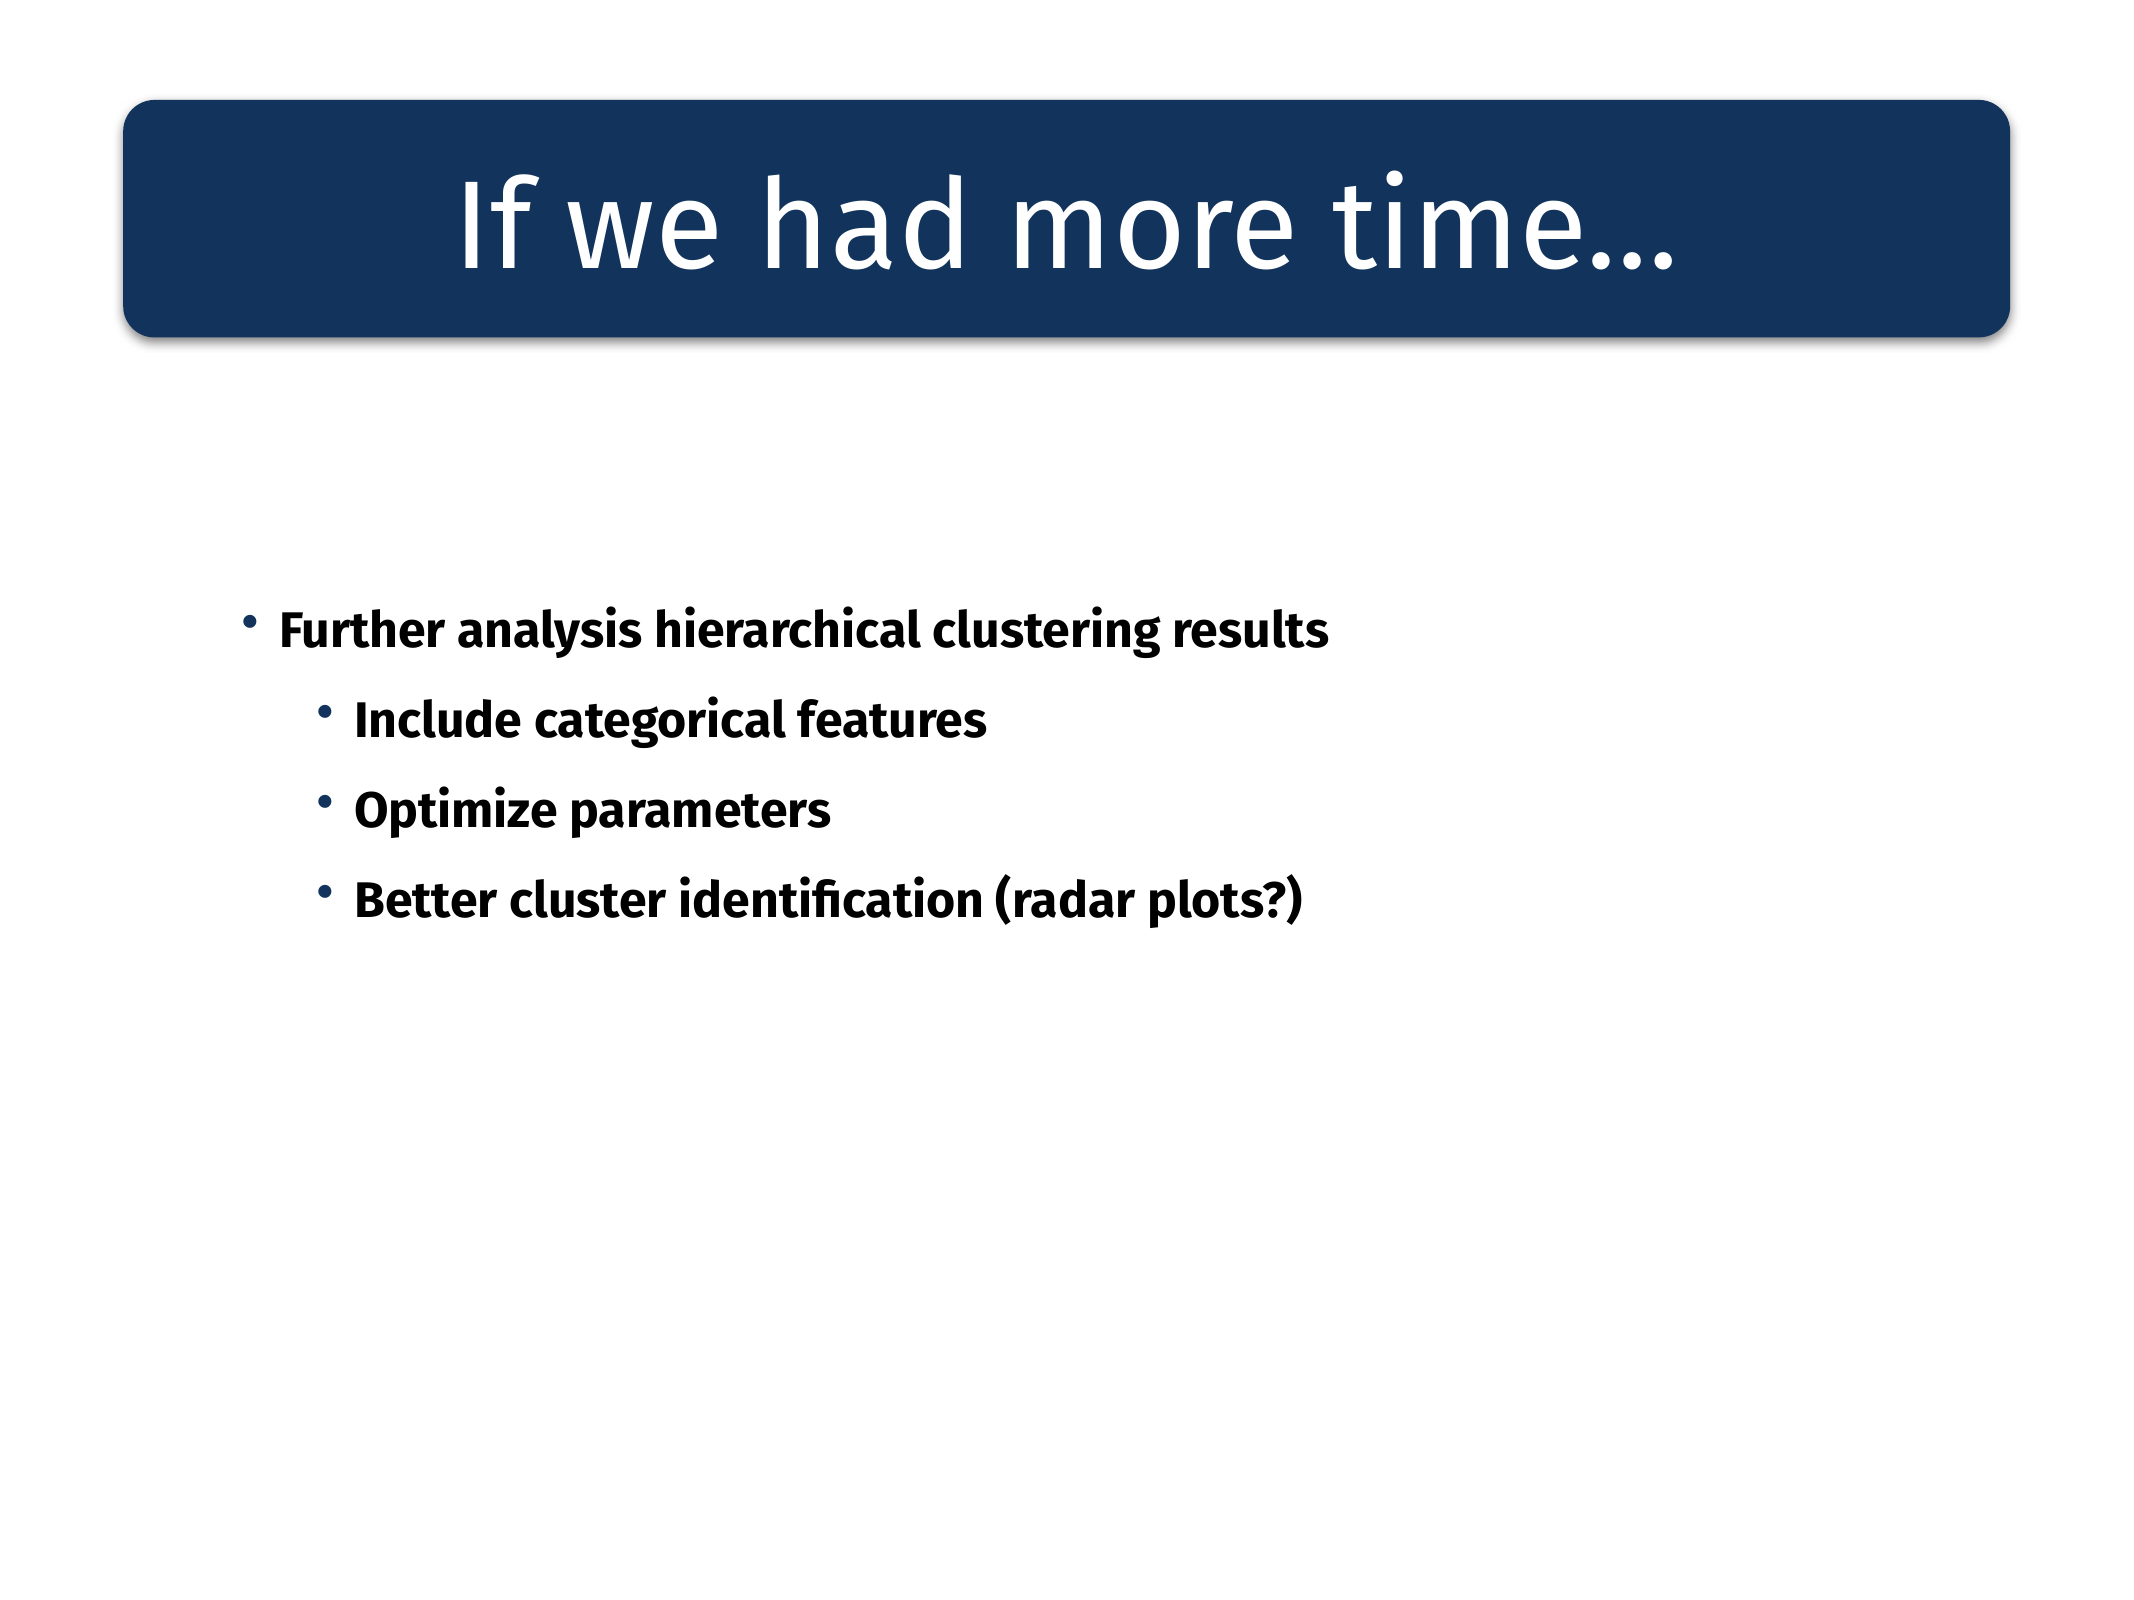

If we had more time…
Further analysis hierarchical clustering results
Include categorical features
Optimize parameters
Better cluster identification (radar plots?)